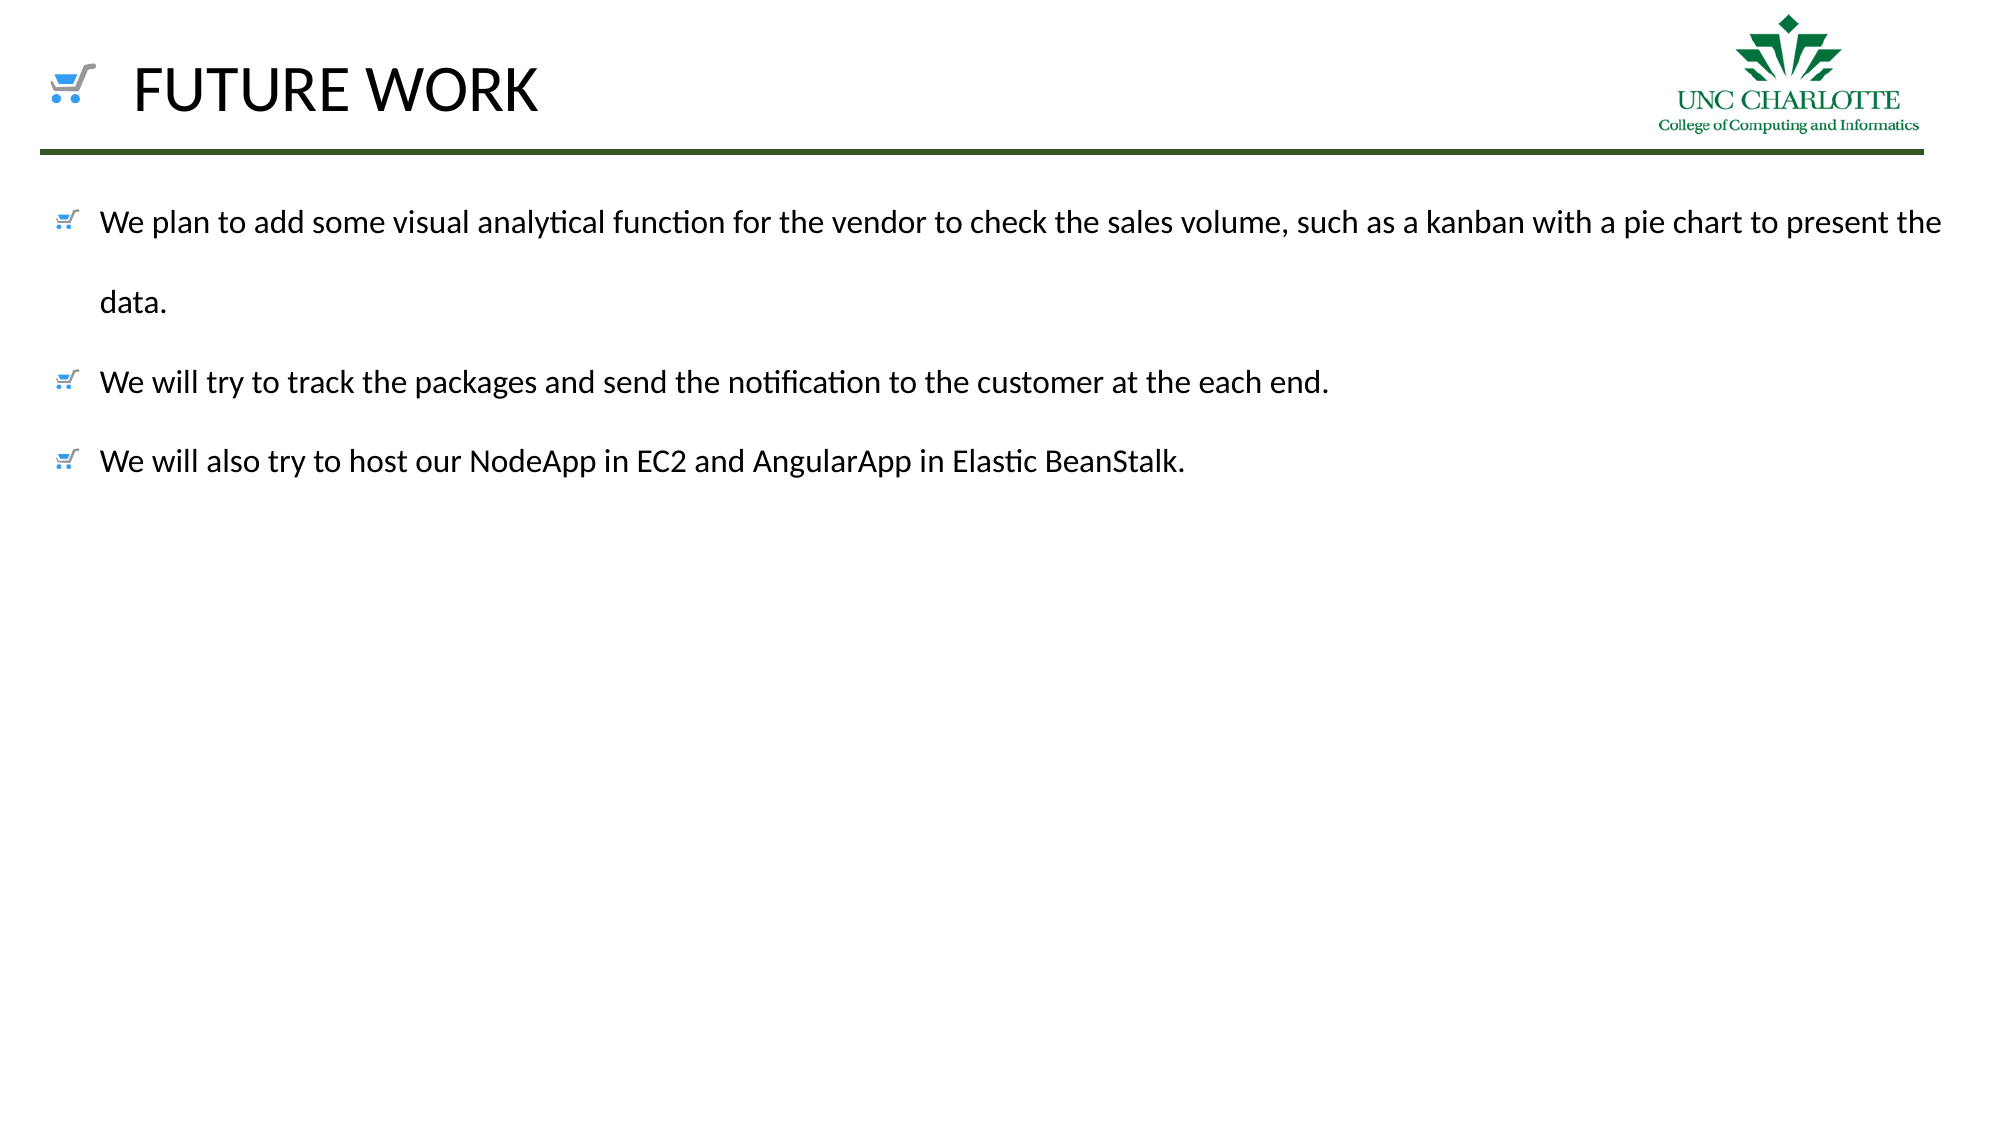

FUTURE WORK
We plan to add some visual analytical function for the vendor to check the sales volume, such as a kanban with a pie chart to present the data.
We will try to track the packages and send the notification to the customer at the each end.
We will also try to host our NodeApp in EC2 and AngularApp in Elastic BeanStalk.